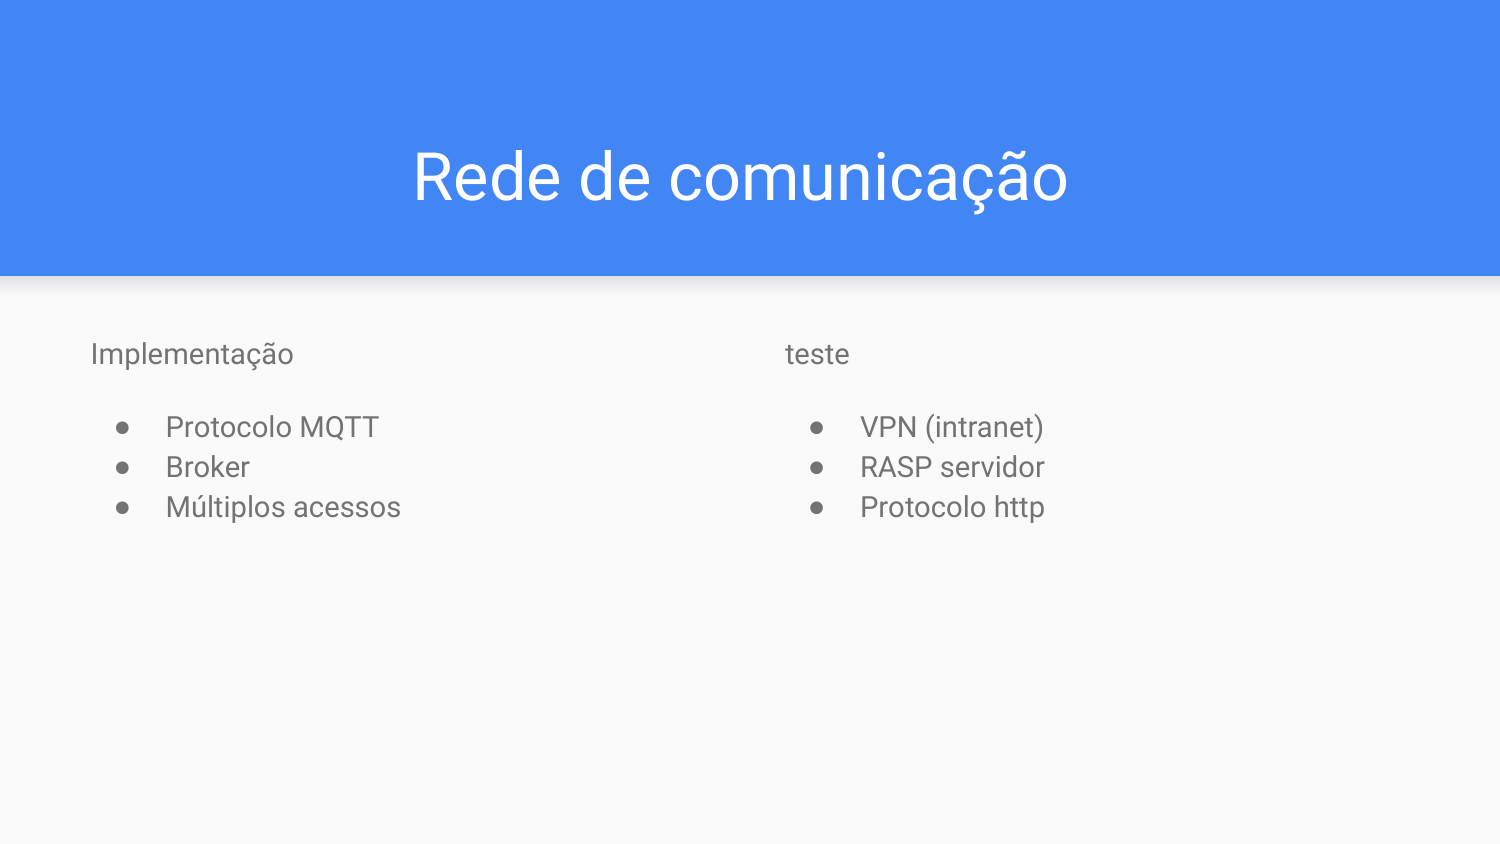

# Rede de comunicação
Implementação
Protocolo MQTT
Broker
Múltiplos acessos
teste
VPN (intranet)
RASP servidor
Protocolo http